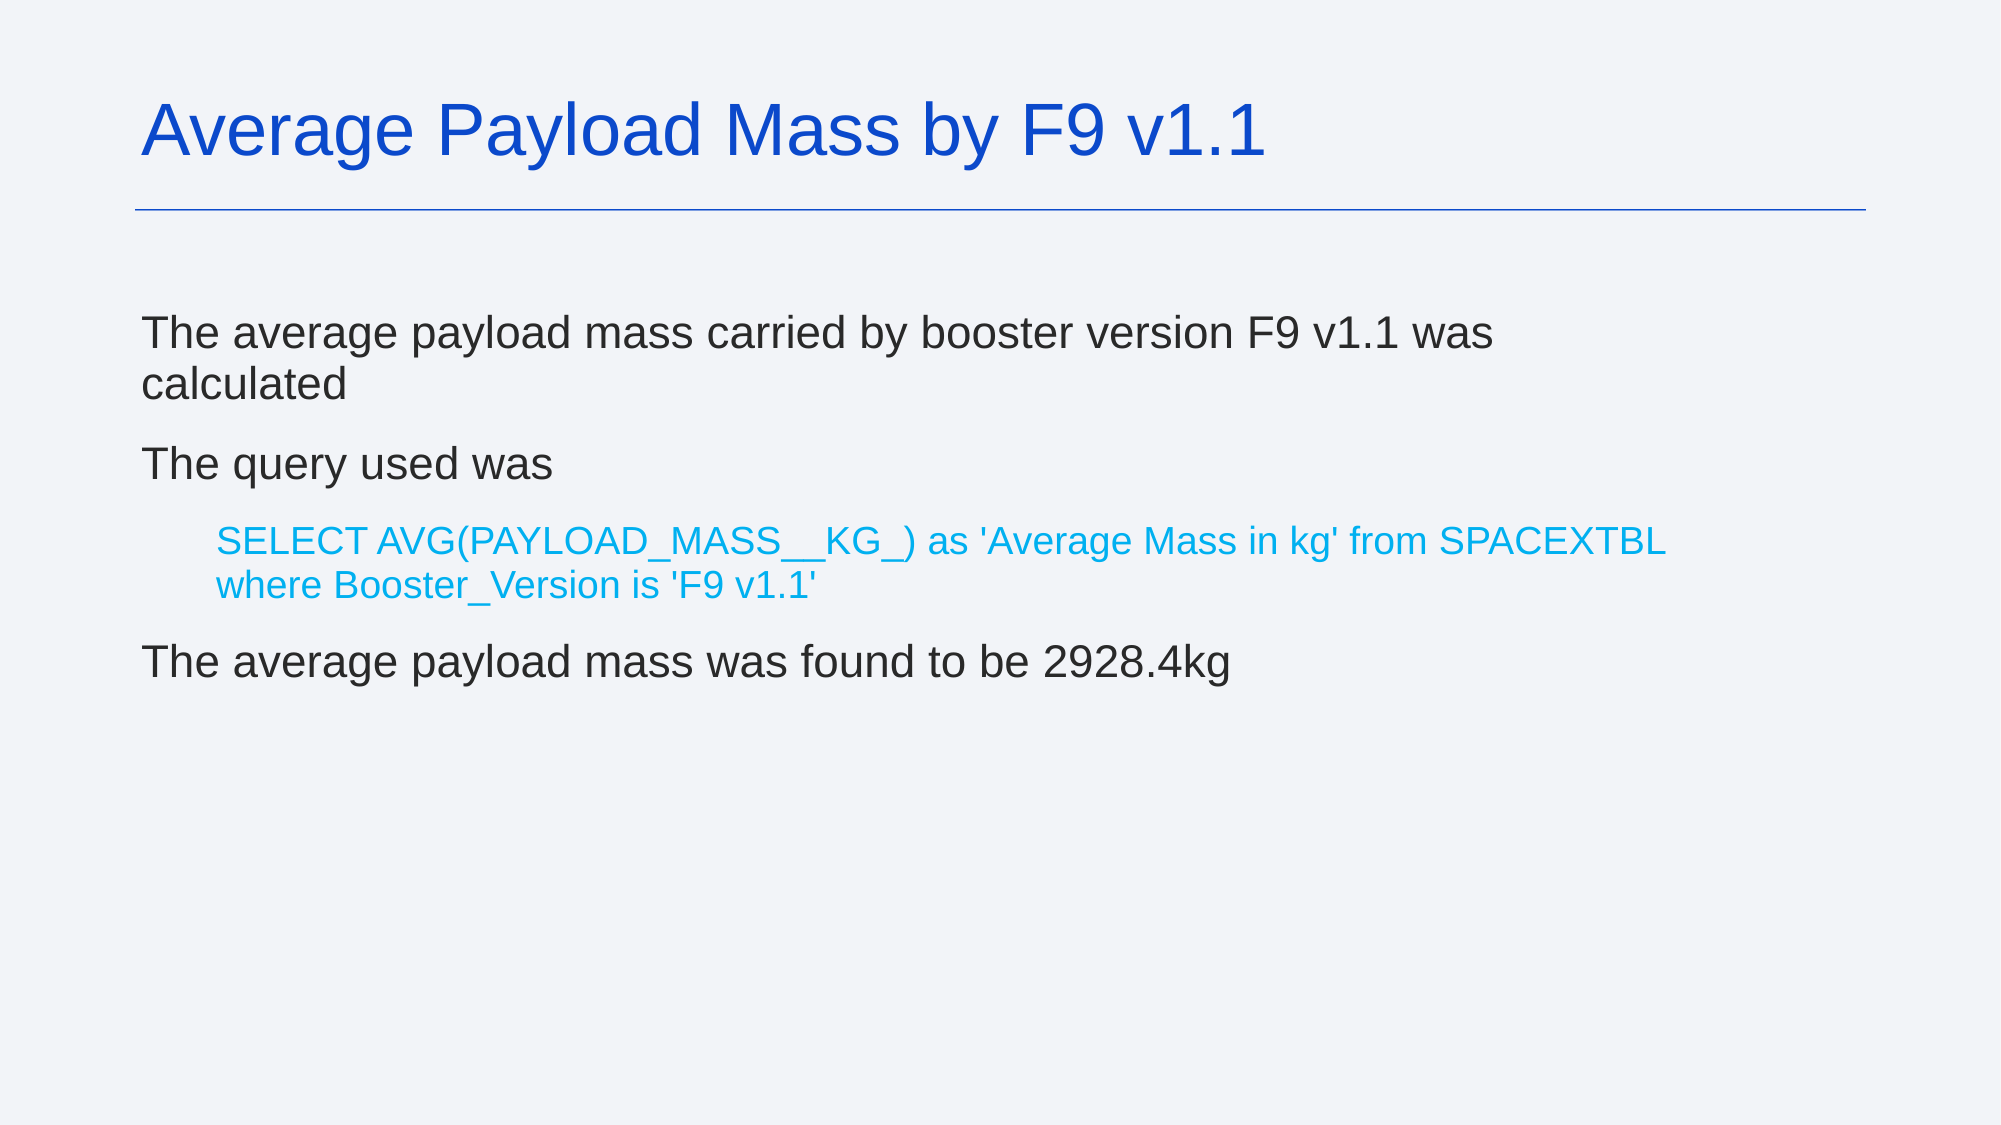

Average Payload Mass by F9 v1.1
The average payload mass carried by booster version F9 v1.1 was calculated
The query used was
SELECT AVG(PAYLOAD_MASS__KG_) as 'Average Mass in kg' from SPACEXTBL where Booster_Version is 'F9 v1.1'
The average payload mass was found to be 2928.4kg
29